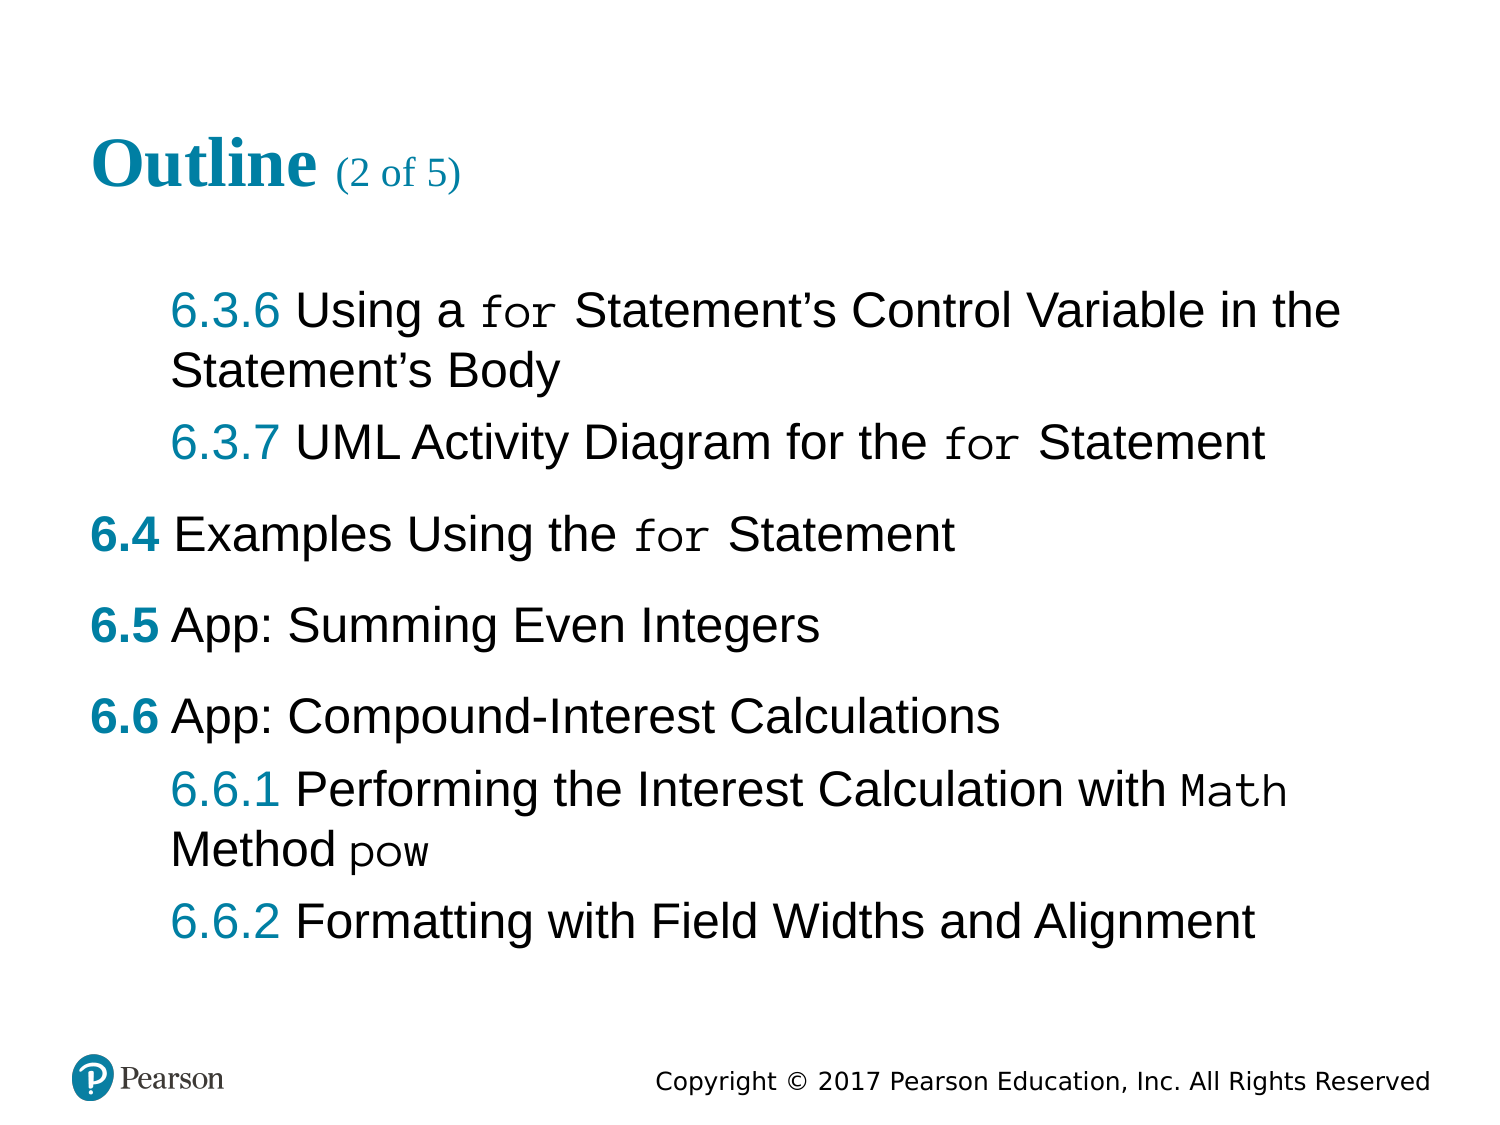

# Outline (2 of 5)
6.3.6 Using a for Statement’s Control Variable in the Statement’s Body
6.3.7 U M L Activity Diagram for the for Statement
6.4 Examples Using the for Statement
6.5 App: Summing Even Integers
6.6 App: Compound-Interest Calculations
6.6.1 Performing the Interest Calculation with Math Method pow
6.6.2 Formatting with Field Widths and Alignment